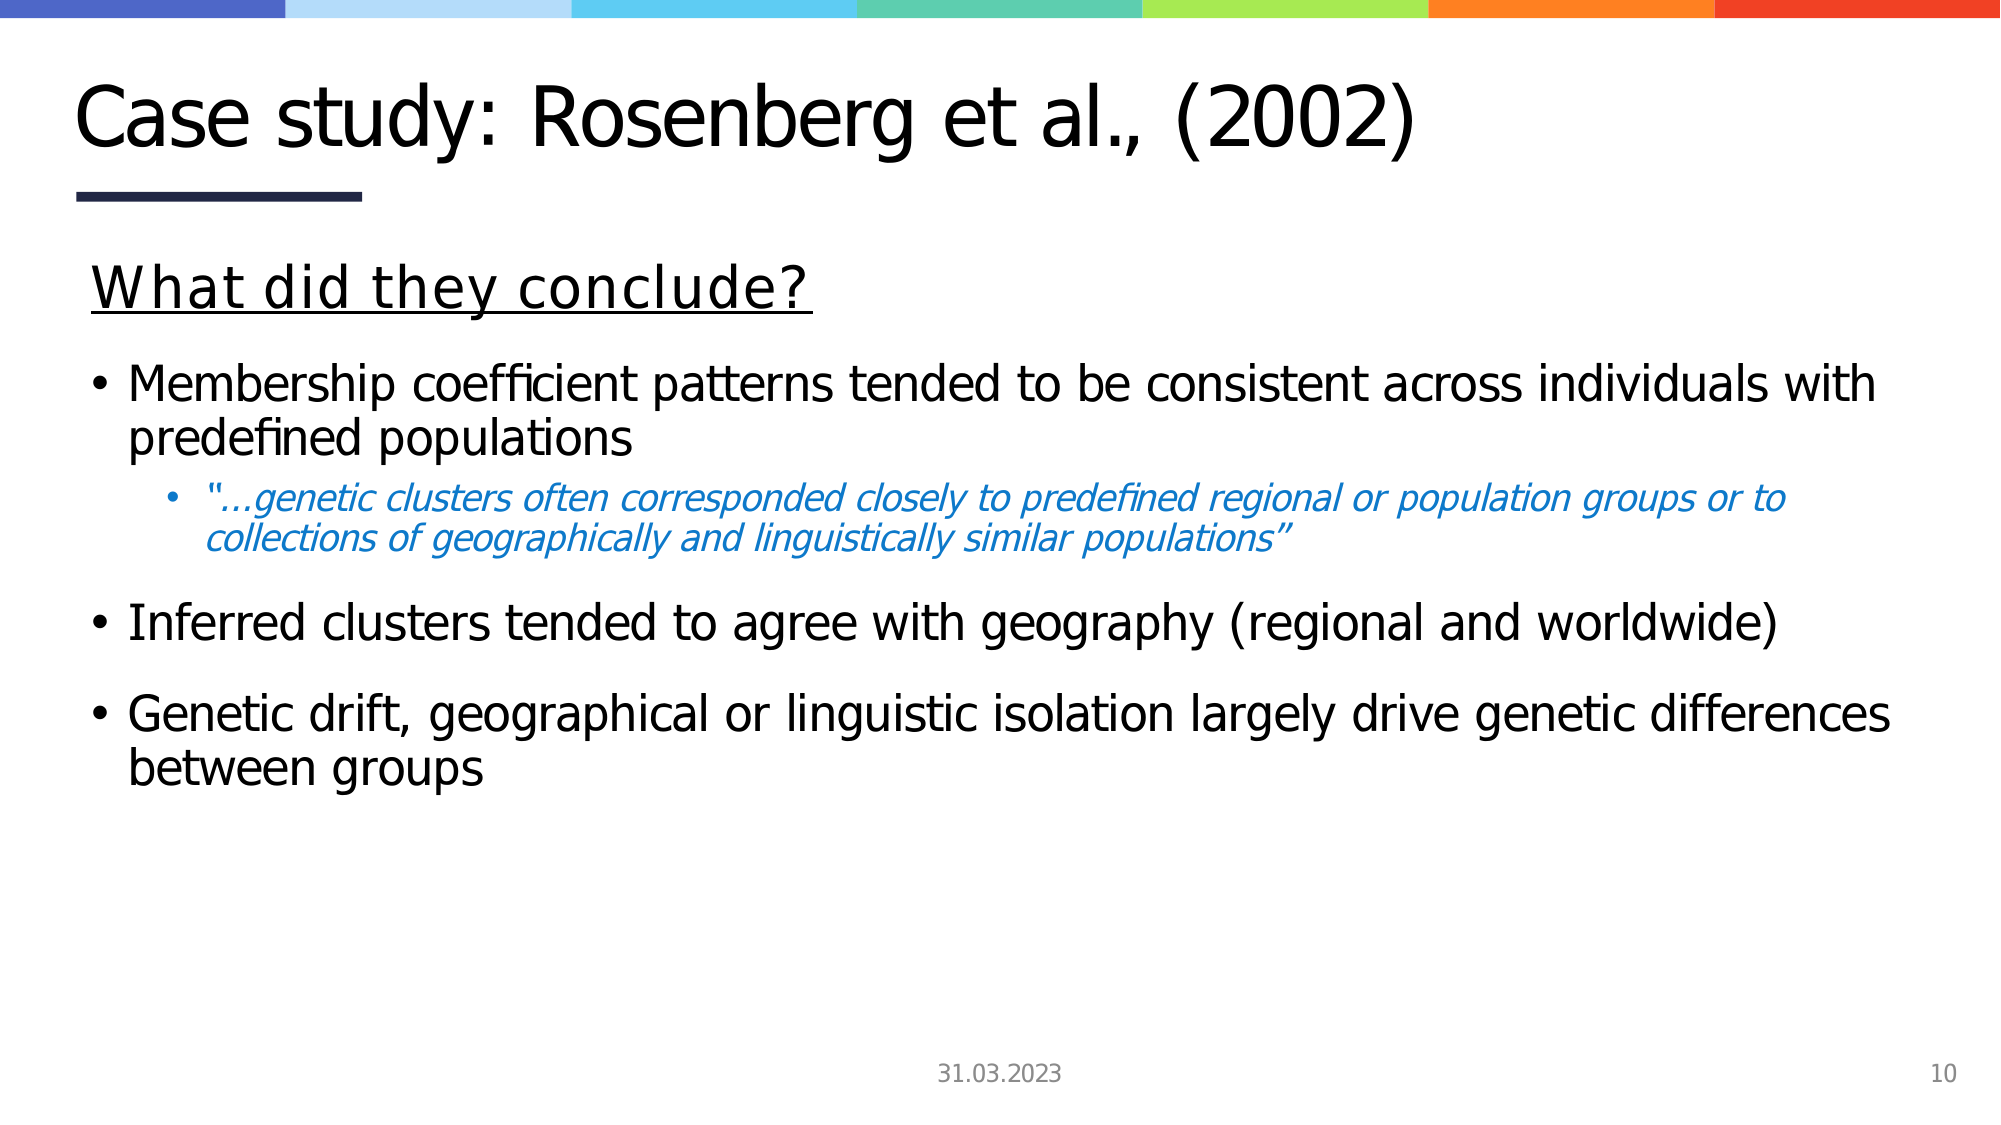

# Case study: Rosenberg et al., (2002)
What did they conclude?
Membership coefficient patterns tended to be consistent across individuals with predefined populations
“...genetic clusters often corresponded closely to predefined regional or population groups or to collections of geographically and linguistically similar populations”
Inferred clusters tended to agree with geography (regional and worldwide)
Genetic drift, geographical or linguistic isolation largely drive genetic differences between groups
31.03.2023
10